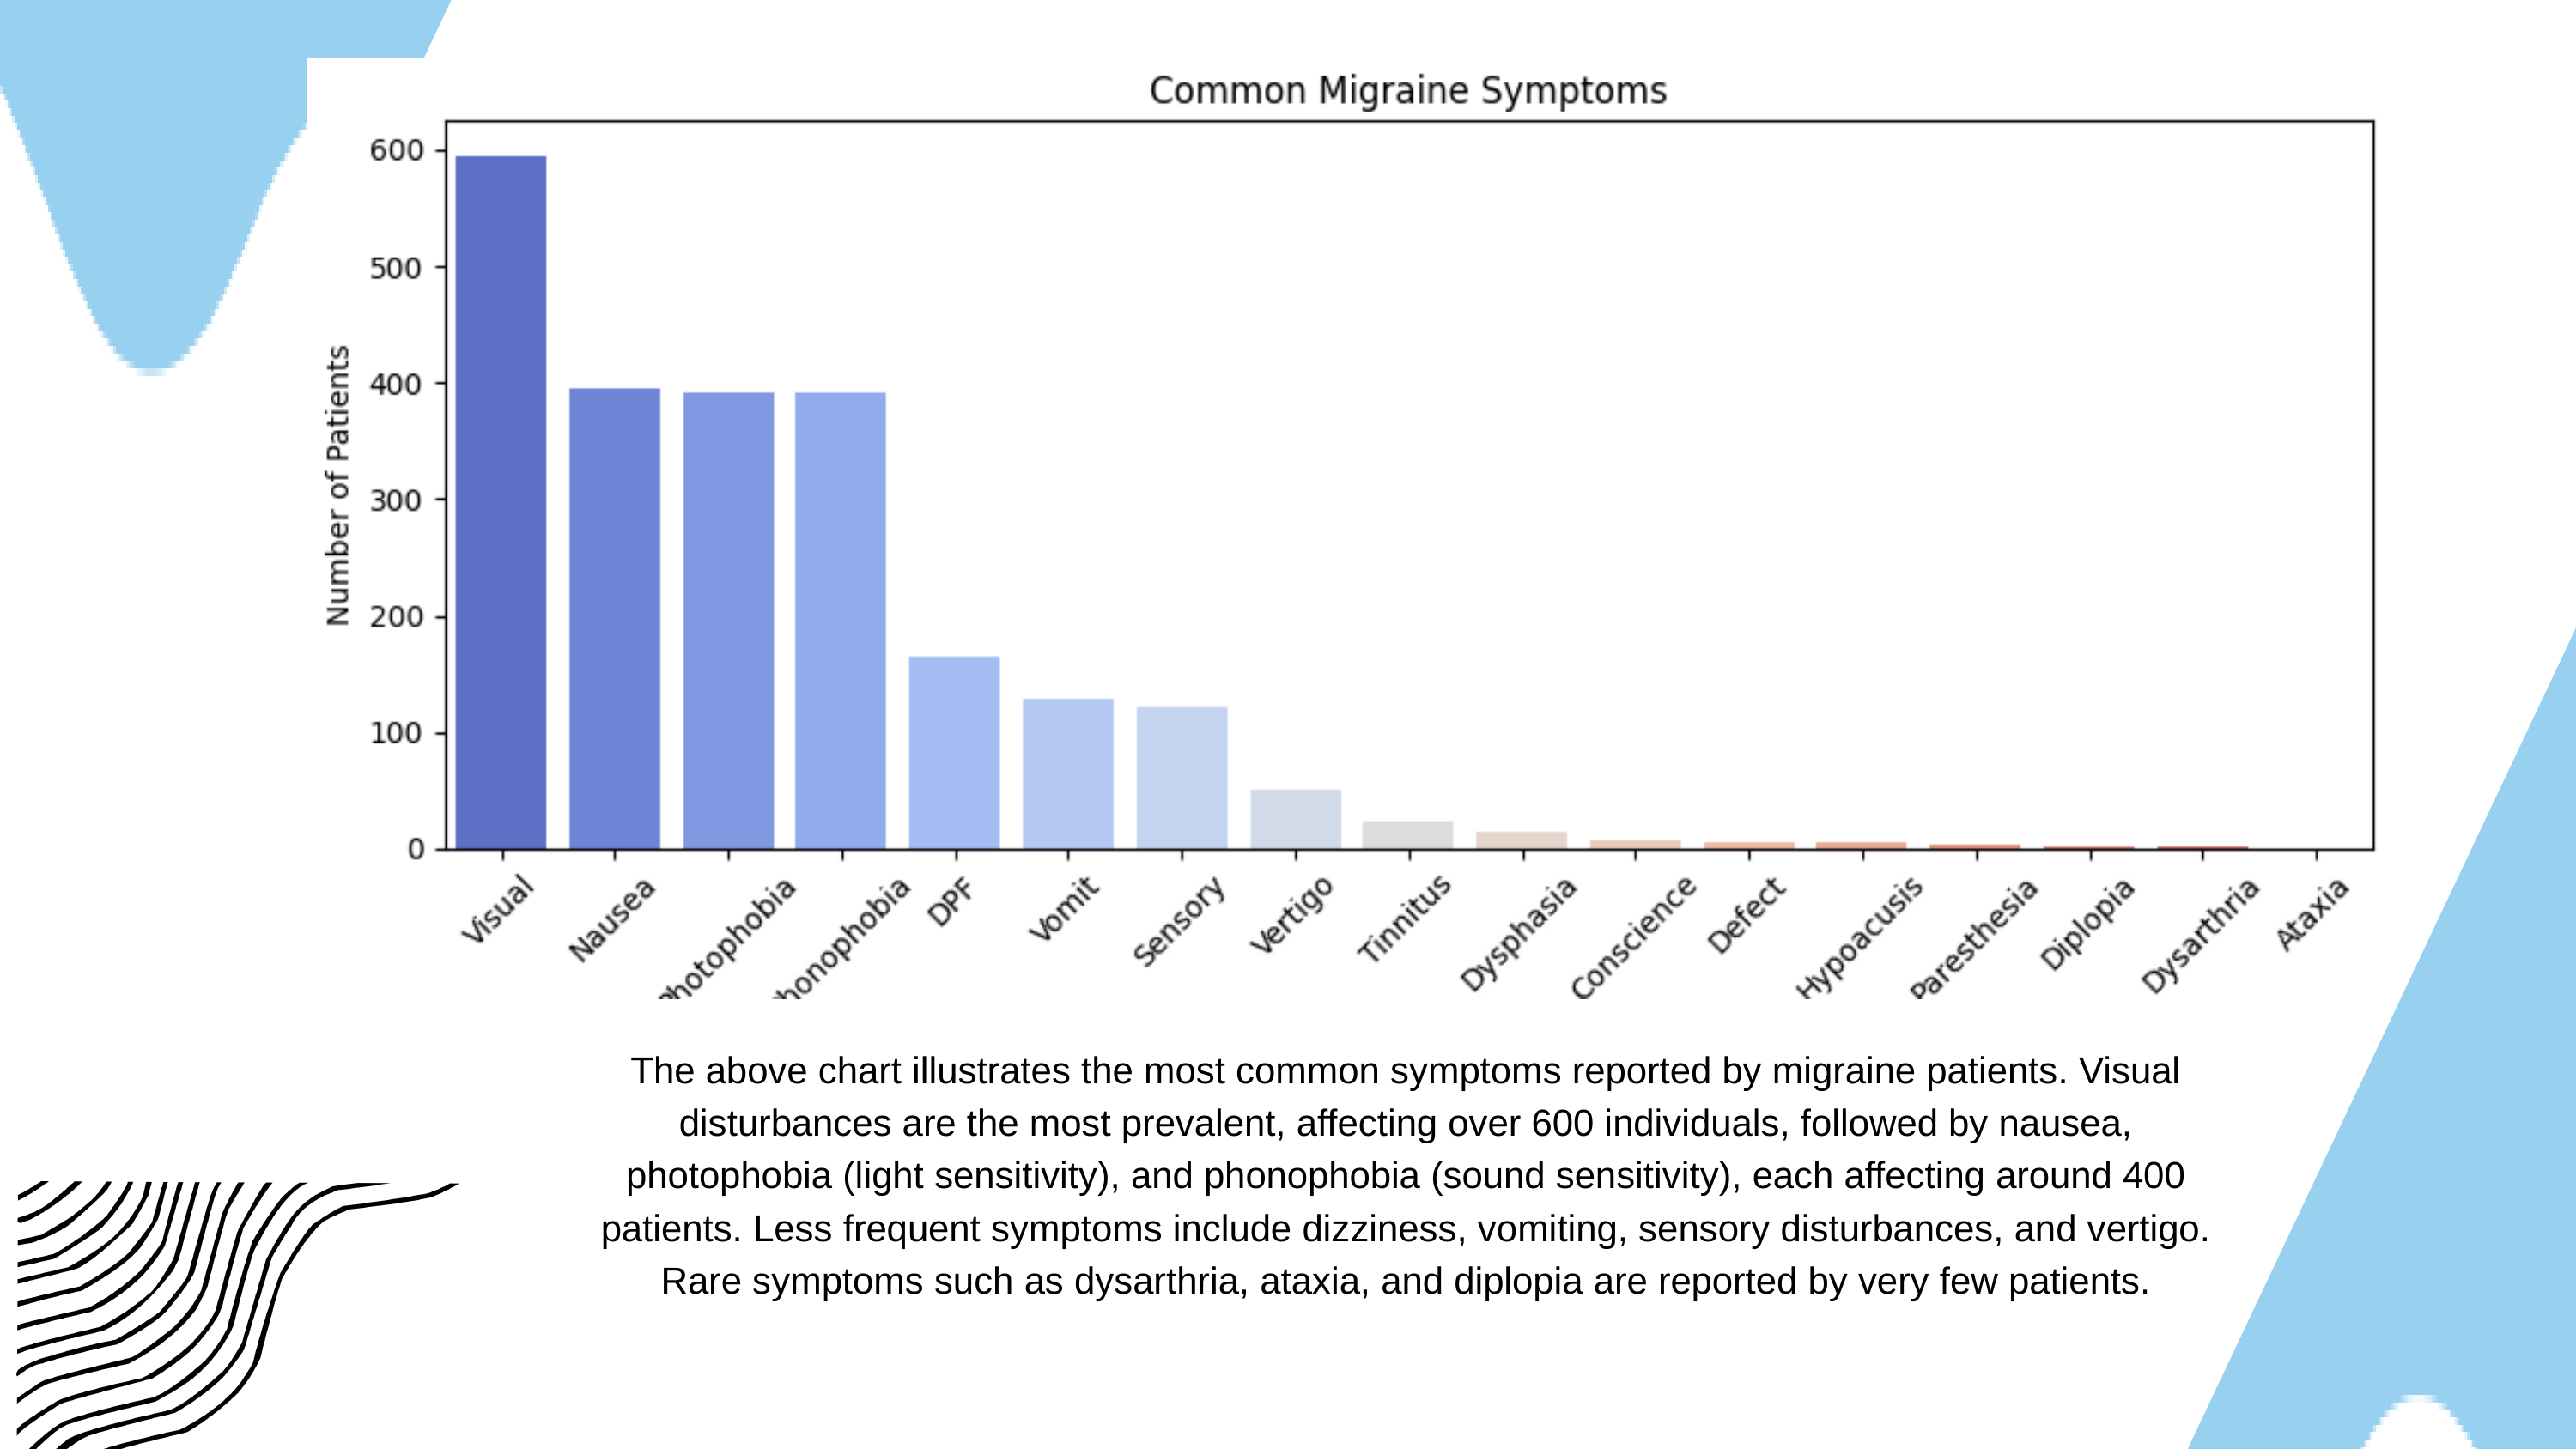

The above chart illustrates the most common symptoms reported by migraine patients. Visual disturbances are the most prevalent, affecting over 600 individuals, followed by nausea, photophobia (light sensitivity), and phonophobia (sound sensitivity), each affecting around 400 patients. Less frequent symptoms include dizziness, vomiting, sensory disturbances, and vertigo. Rare symptoms such as dysarthria, ataxia, and diplopia are reported by very few patients.